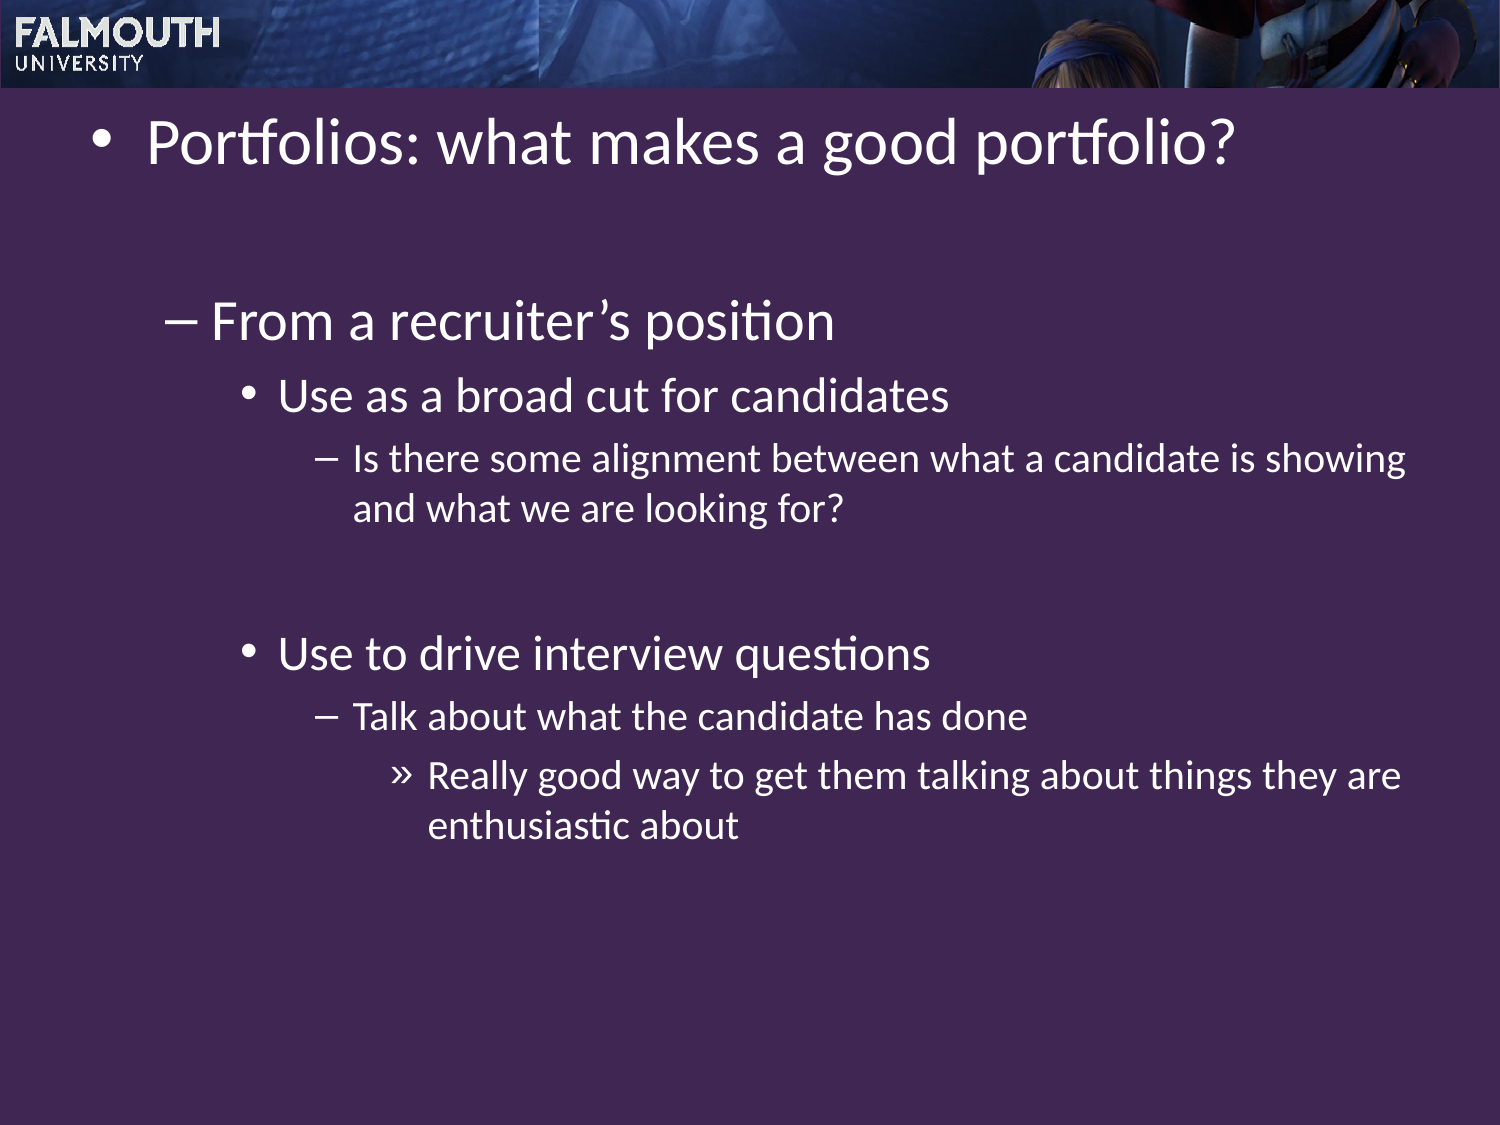

Portfolios: what makes a good portfolio?

From a recruiter’s position
Use as a broad cut for candidates
Is there some alignment between what a candidate is showing and what we are looking for?

Use to drive interview questions
Talk about what the candidate has done
Really good way to get them talking about things they are enthusiastic about